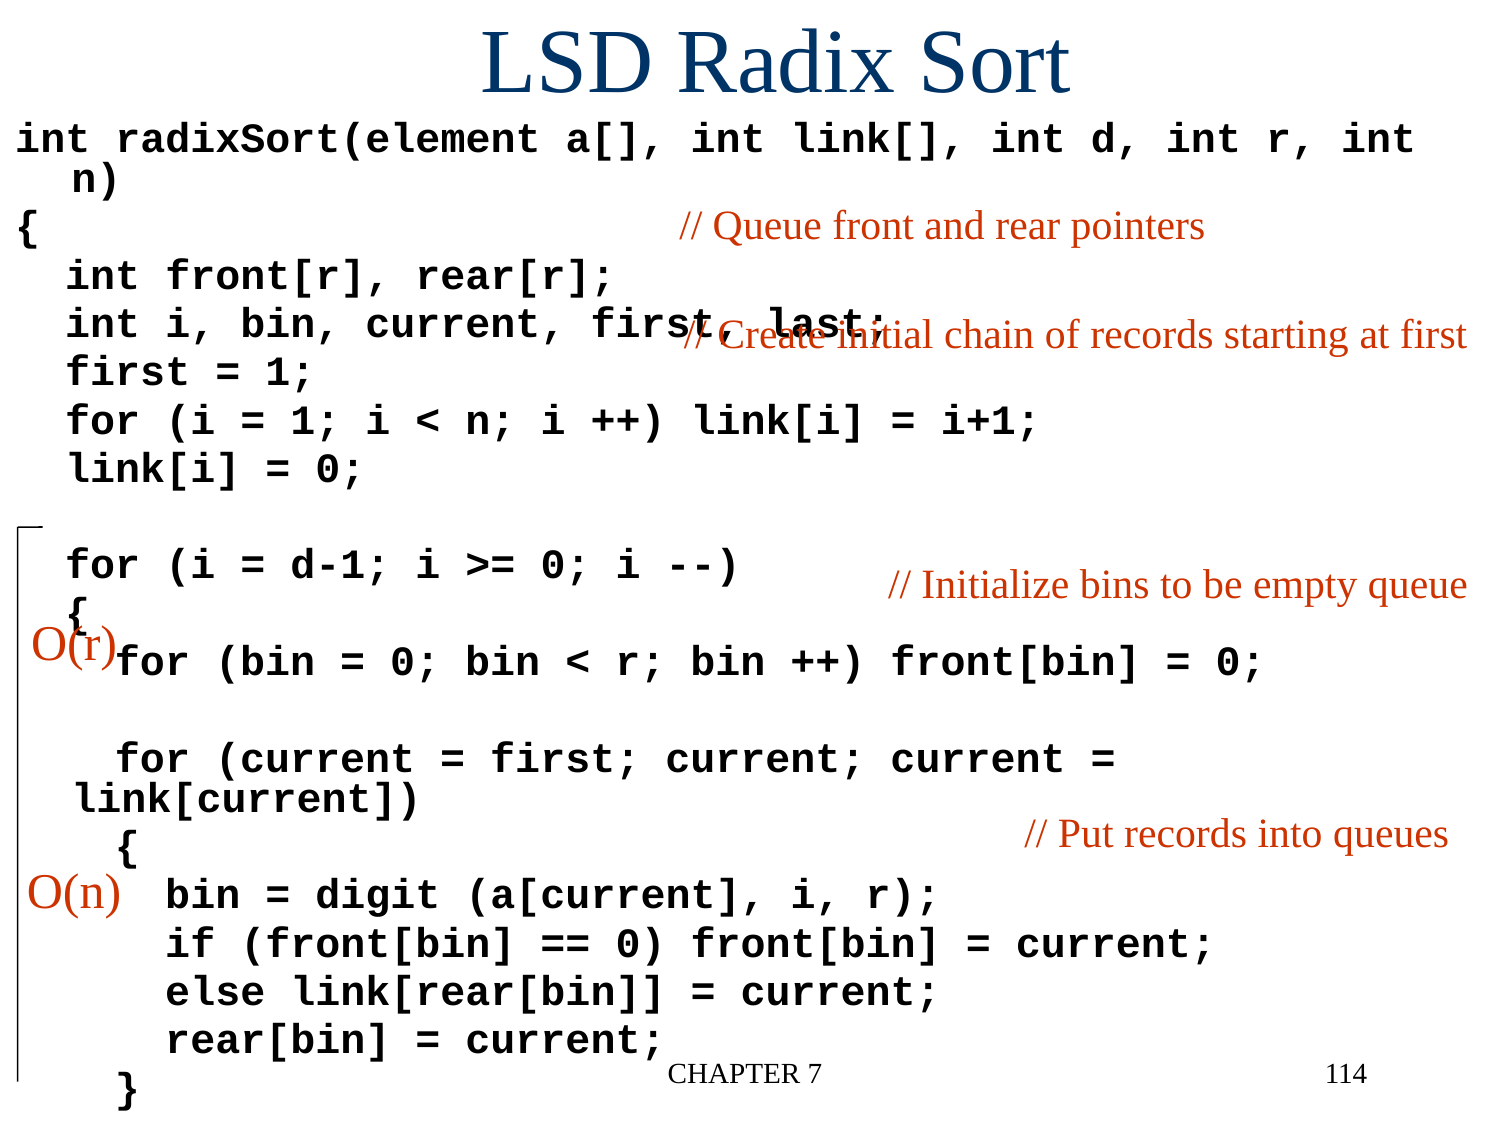

LSD Radix Sort
int radixSort(element a[], int link[], int d, int r, int n)
{
  int front[r], rear[r];
  int i, bin, current, first, last;
  first = 1;
  for (i = 1; i < n; i ++) link[i] = i+1;
  link[i] = 0;

  for (i = d-1; i >= 0; i --)
  {
    for (bin = 0; bin < r; bin ++) front[bin] = 0;

    for (current = first; current; current = link[current])
    {
      bin = digit (a[current], i, r);
      if (front[bin] == 0) front[bin] = current;
      else link[rear[bin]] = current;
      rear[bin] = current;
    }
// Queue front and rear pointers
// Create initial chain of records starting at first

// Initialize bins to be empty queue
O(r)
// Put records into queues
O(n)
CHAPTER 7
114